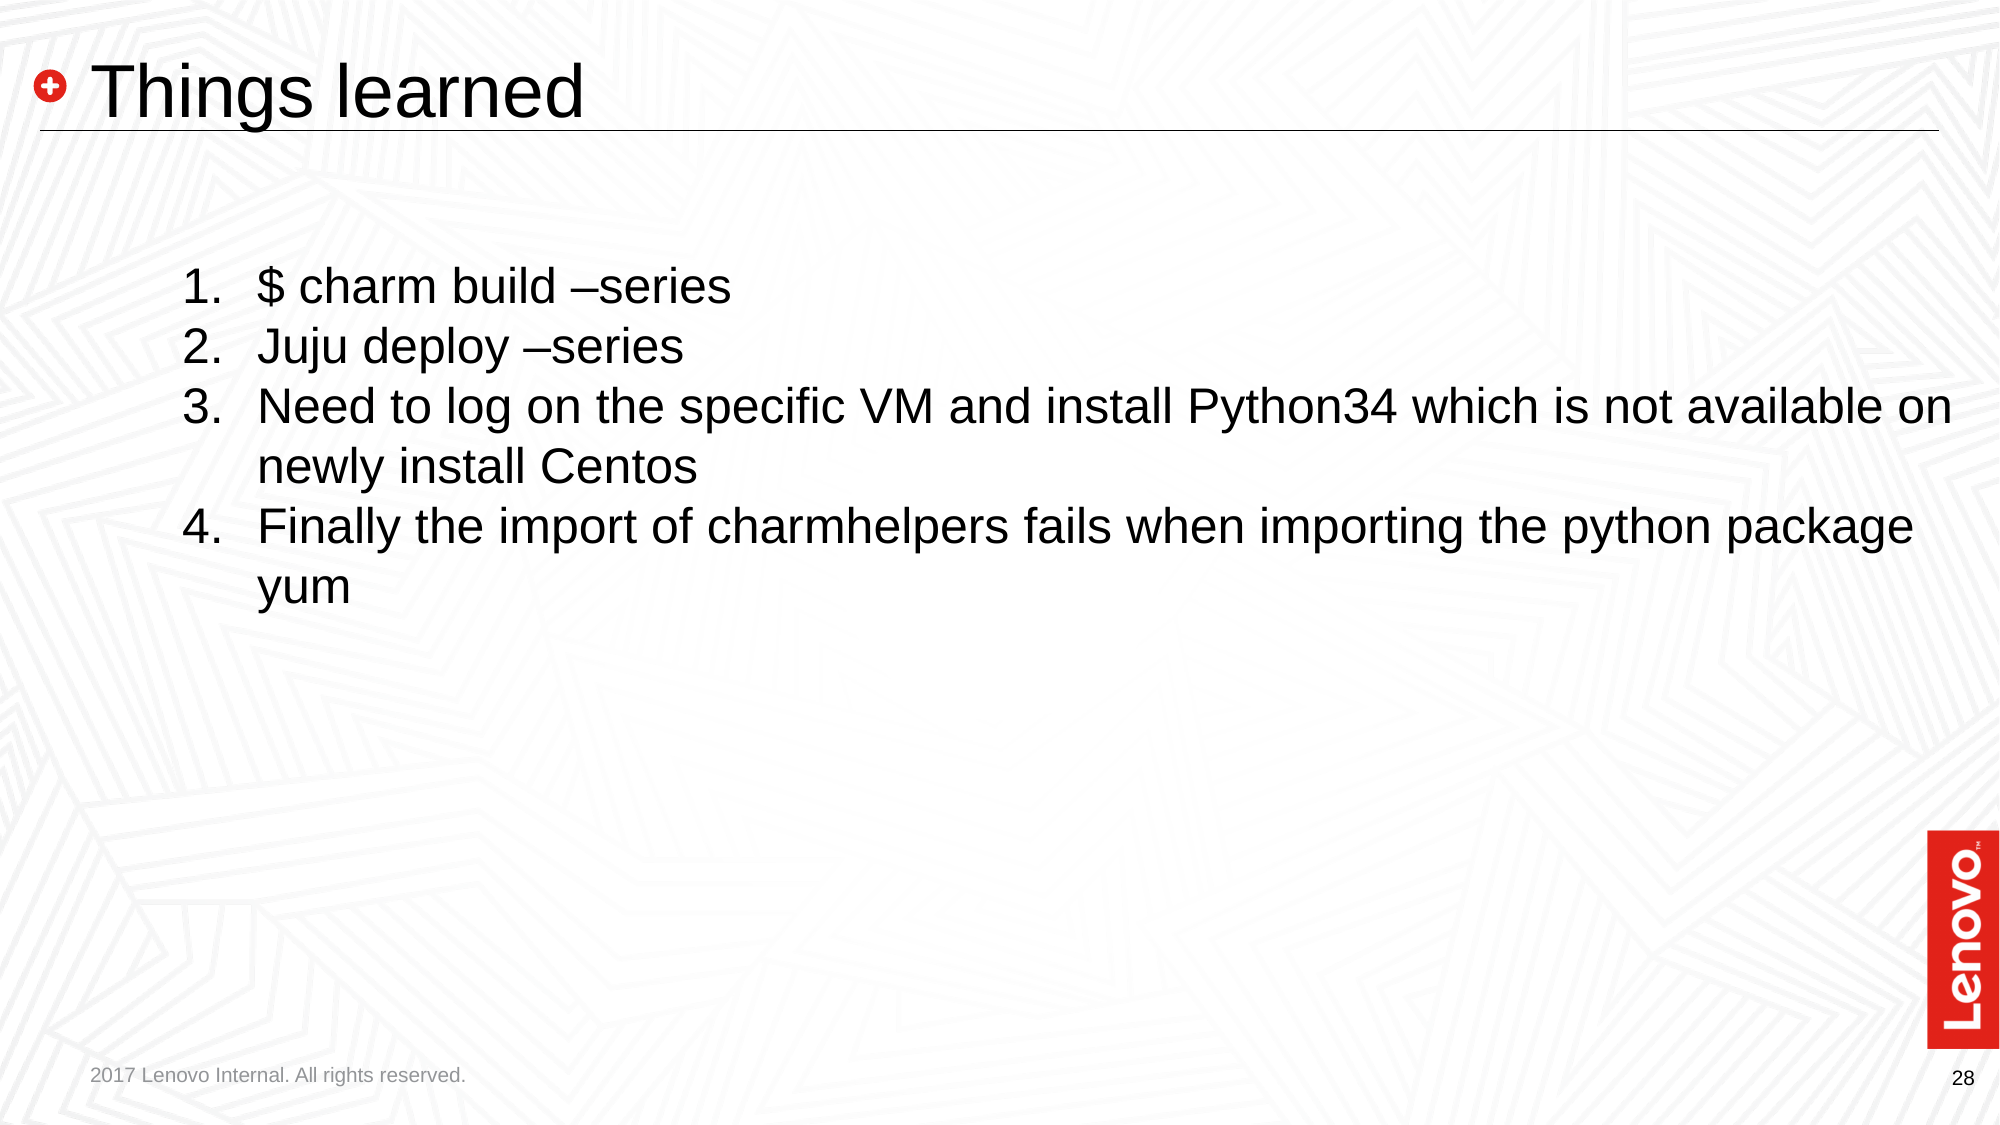

# Things learned

$ charm build –series
Juju deploy –series
Need to log on the specific VM and install Python34 which is not available on newly install Centos
Finally the import of charmhelpers fails when importing the python package yum

2017 Lenovo Internal. All rights reserved.